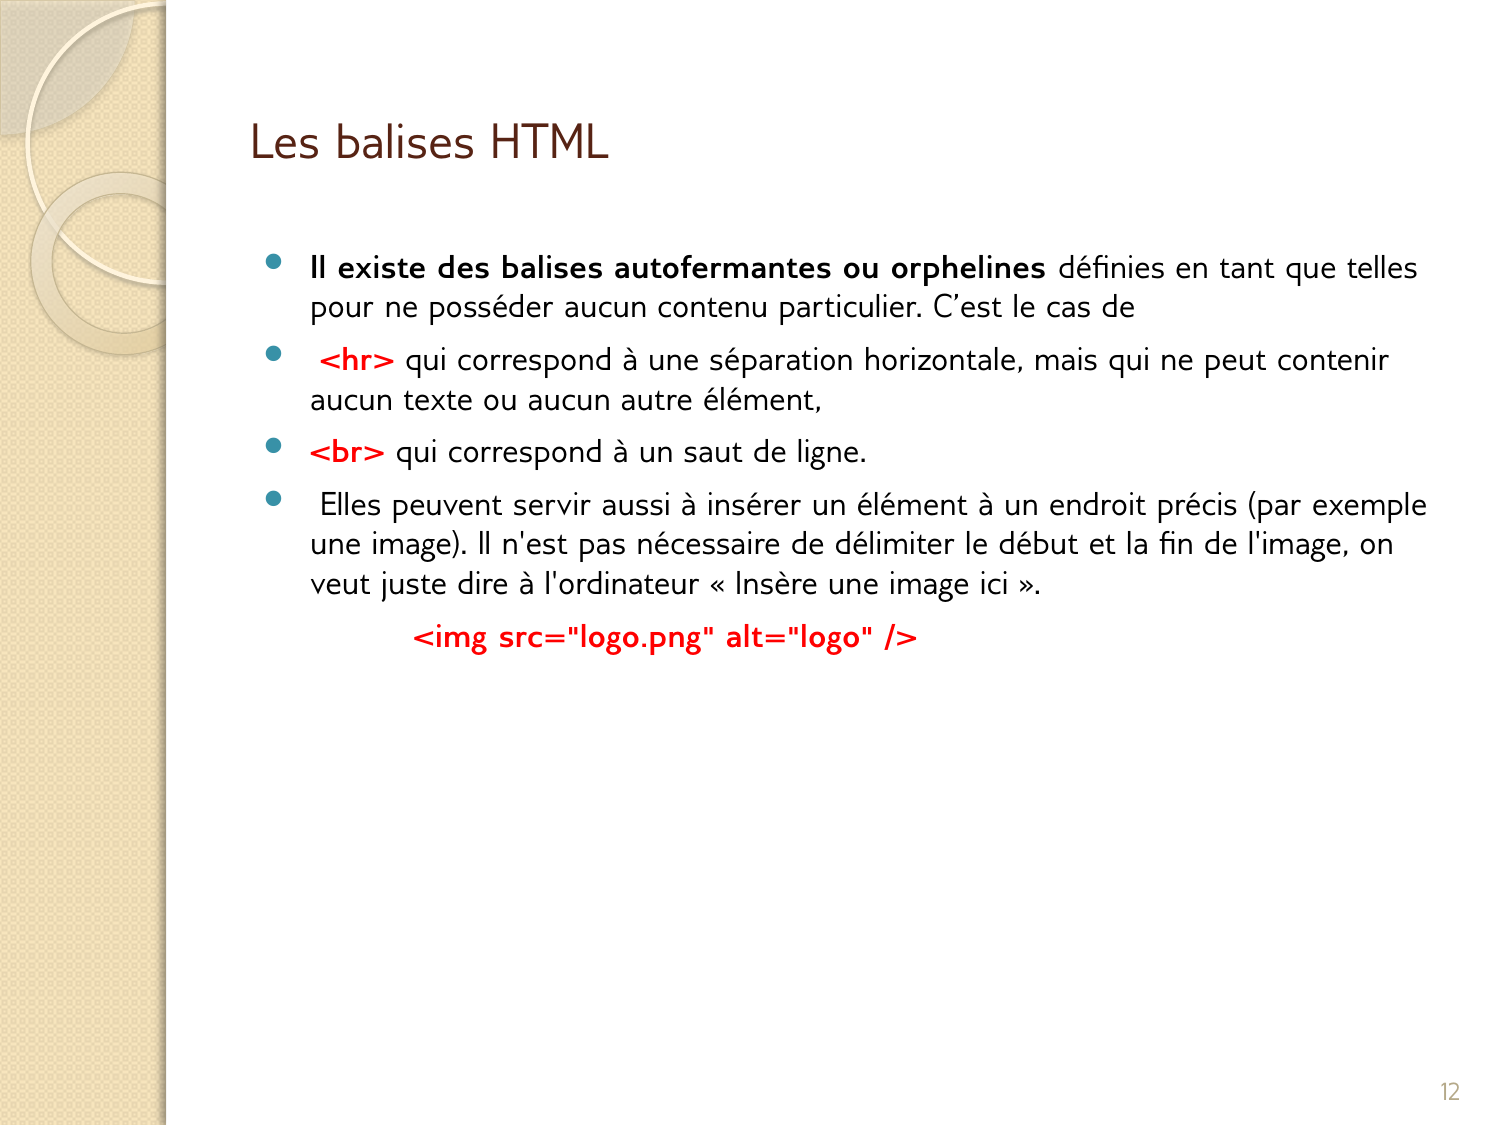

# Les balises HTML
Il existe des balises autofermantes ou orphelines définies en tant que telles pour ne posséder aucun contenu particulier. C’est le cas de
 <hr> qui correspond à une séparation horizontale, mais qui ne peut contenir aucun texte ou aucun autre élément,
<br> qui correspond à un saut de ligne.
 Elles peuvent servir aussi à insérer un élément à un endroit précis (par exemple une image). Il n'est pas nécessaire de délimiter le début et la fin de l'image, on veut juste dire à l'ordinateur « Insère une image ici ».
	<img src="logo.png" alt="logo" />

12